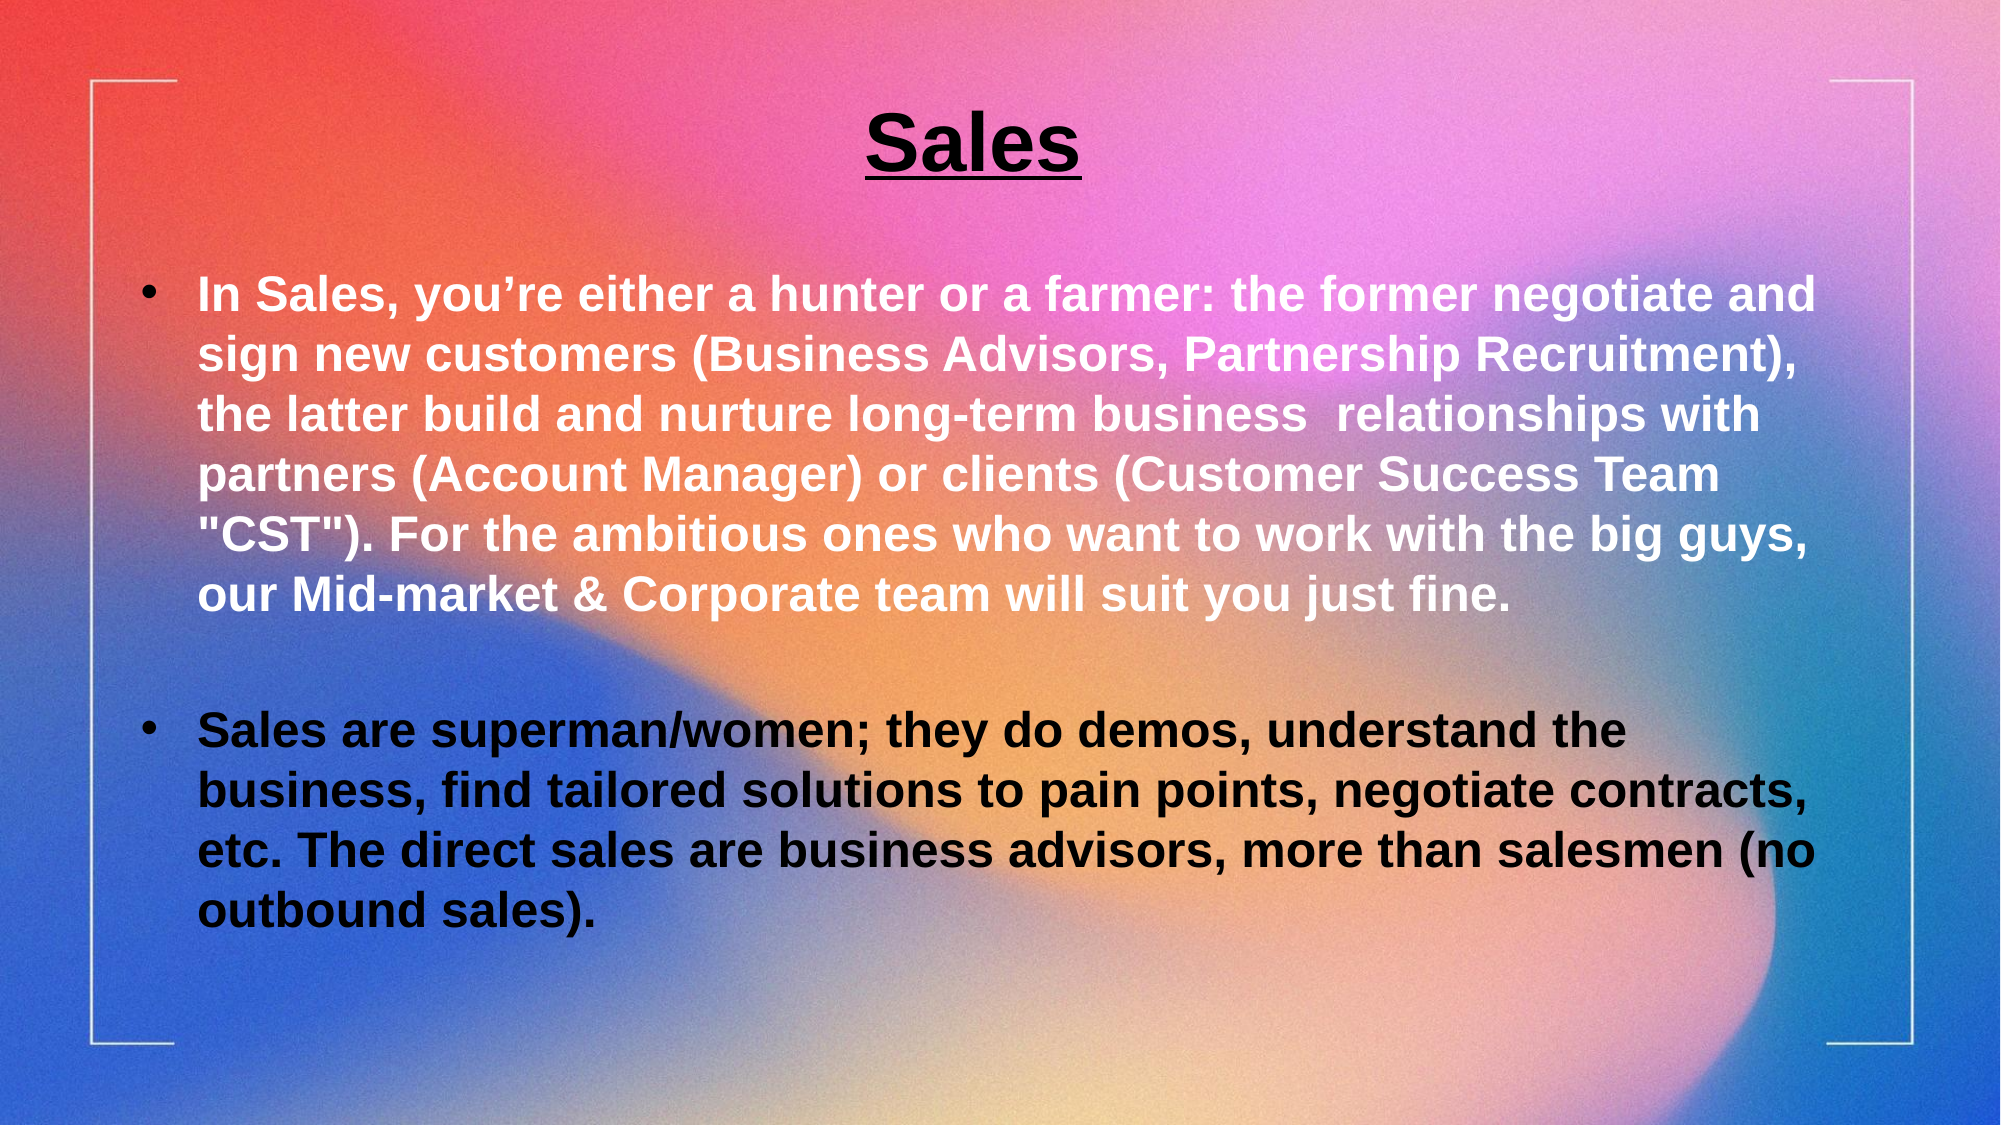

Sales

In Sales, you’re either a hunter or a farmer: the former negotiate and sign new customers (Business Advisors, Partnership Recruitment), the latter build and nurture long-term business  relationships with partners (Account Manager) or clients (Customer Success Team "CST"). For the ambitious ones who want to work with the big guys, our Mid-market & Corporate team will suit you just fine.

Sales are superman/women; they do demos, understand the business, find tailored solutions to pain points, negotiate contracts, etc. The direct sales are business advisors, more than salesmen (no outbound sales).